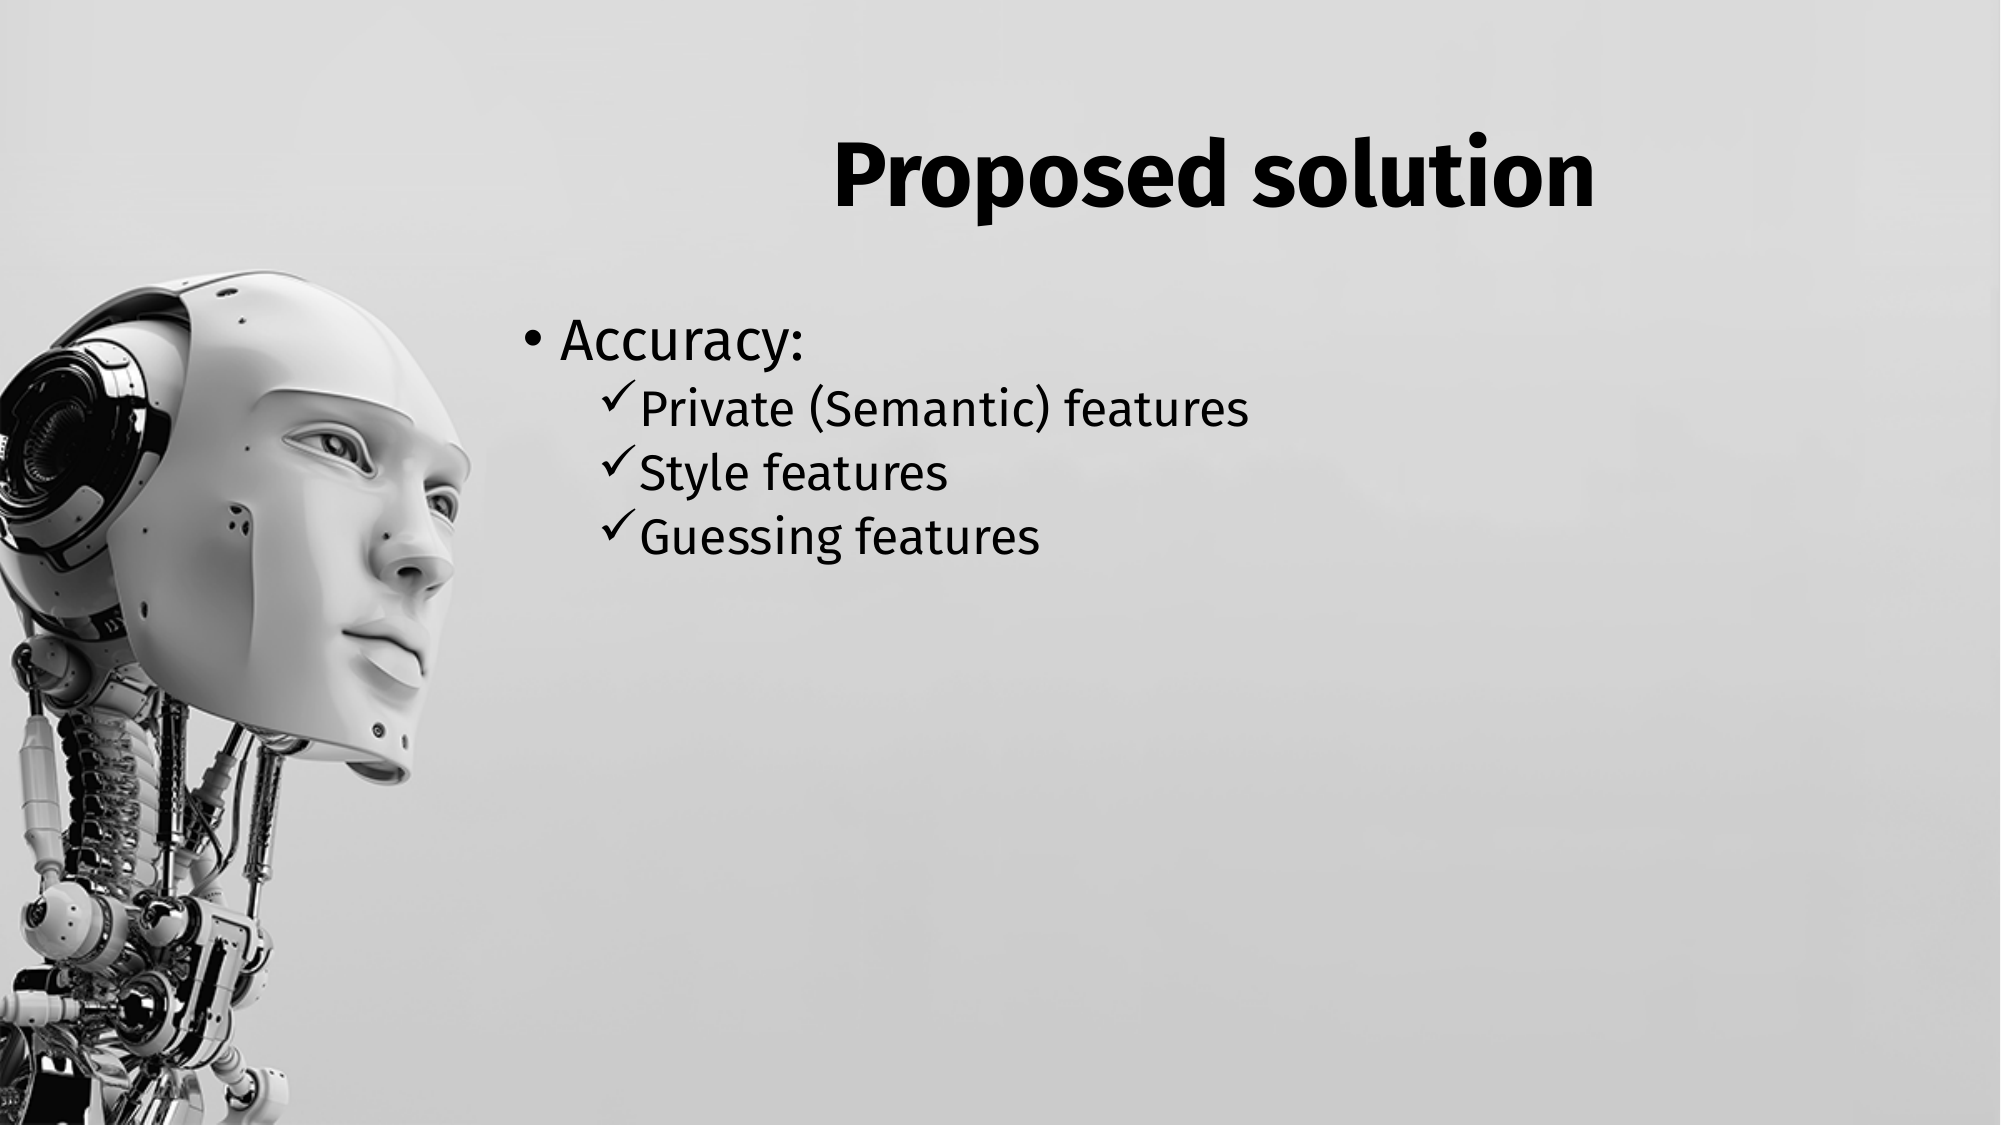

# Proposed solution
Accuracy:
Private (Semantic) features
Style features
Guessing features